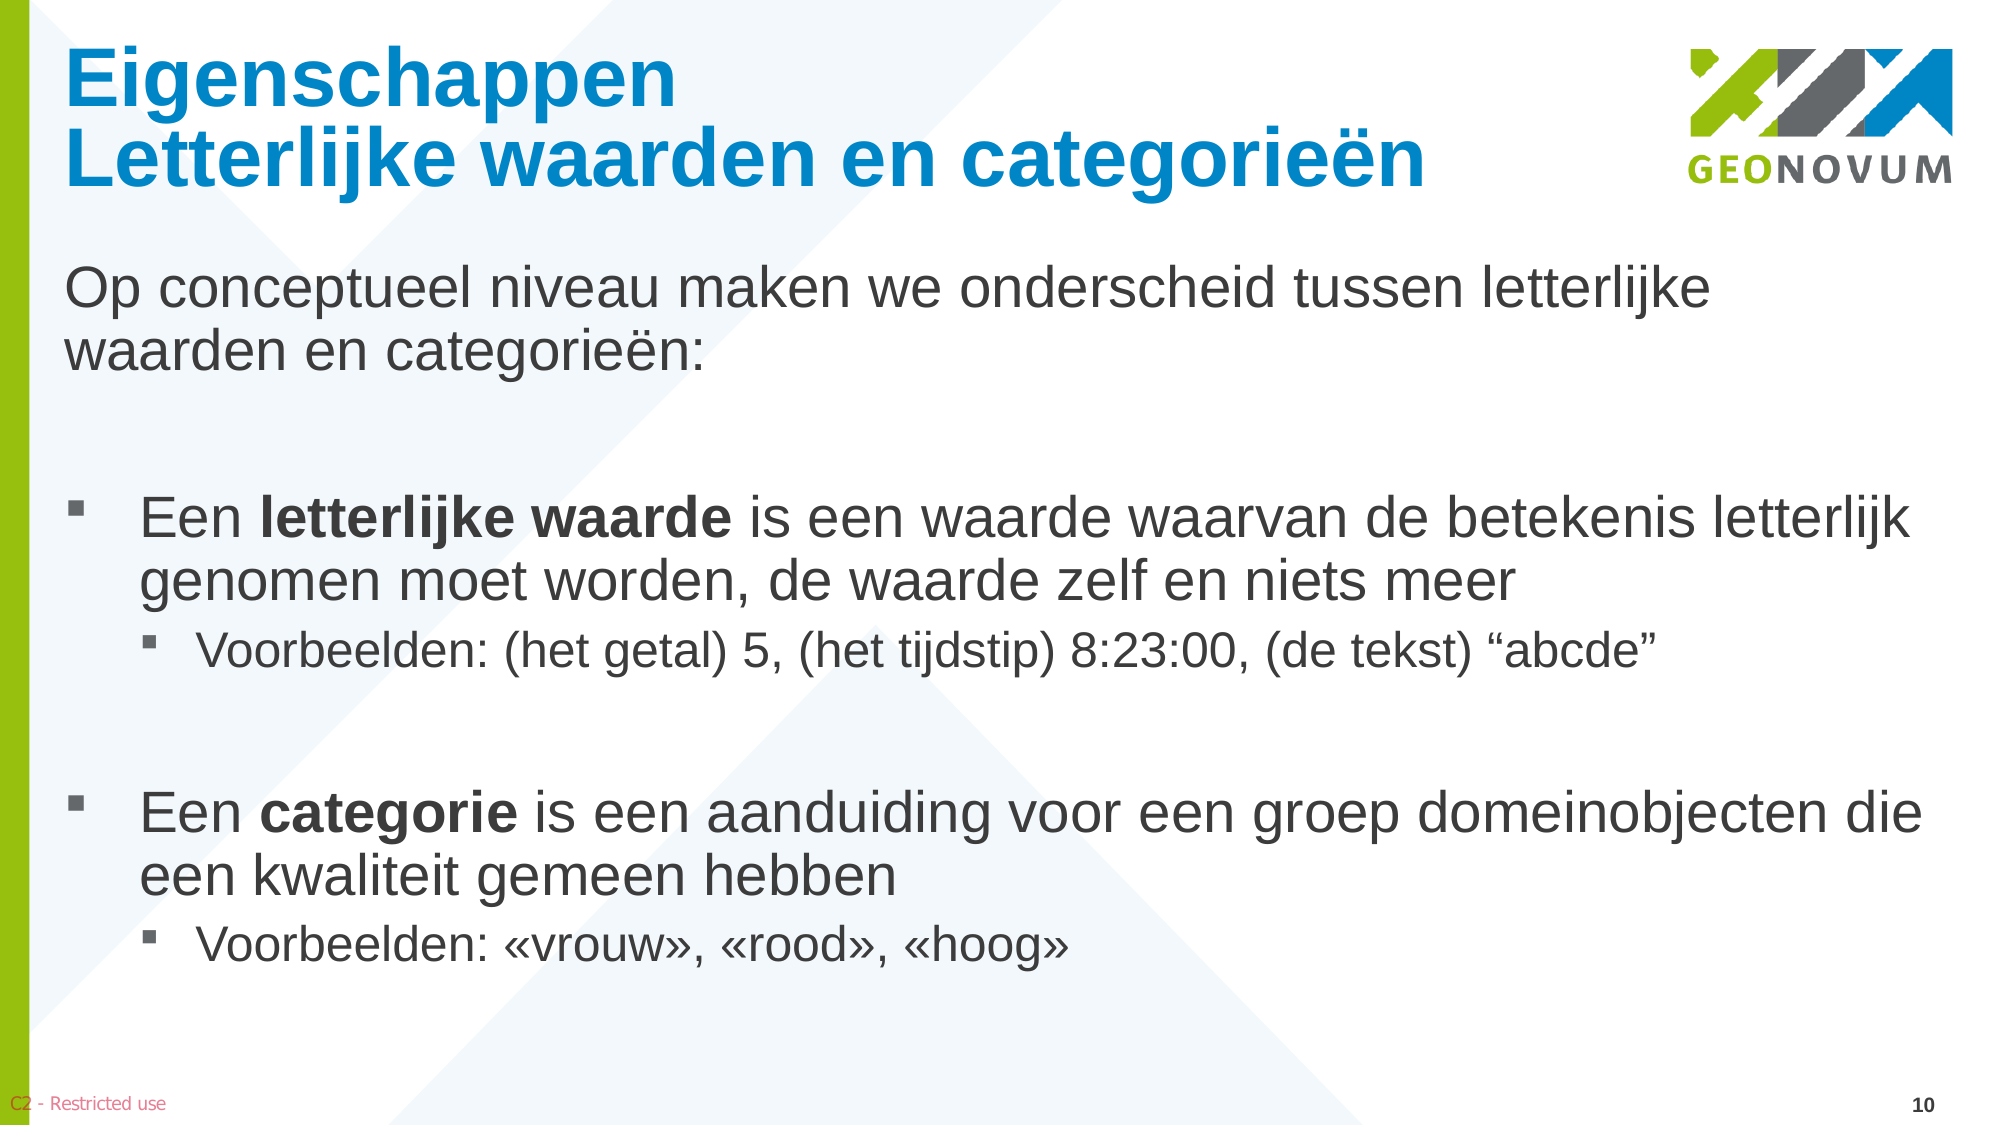

# Eigenschappen Letterlijke waarden en categorieën
Op conceptueel niveau maken we onderscheid tussen letterlijke waarden en categorieën:

Een letterlijke waarde is een waarde waarvan de betekenis letterlijk genomen moet worden, de waarde zelf en niets meer
Voorbeelden: (het getal) 5, (het tijdstip) 8:23:00, (de tekst) “abcde”

Een categorie is een aanduiding voor een groep domeinobjecten die een kwaliteit gemeen hebben
Voorbeelden: «vrouw», «rood», «hoog»
10